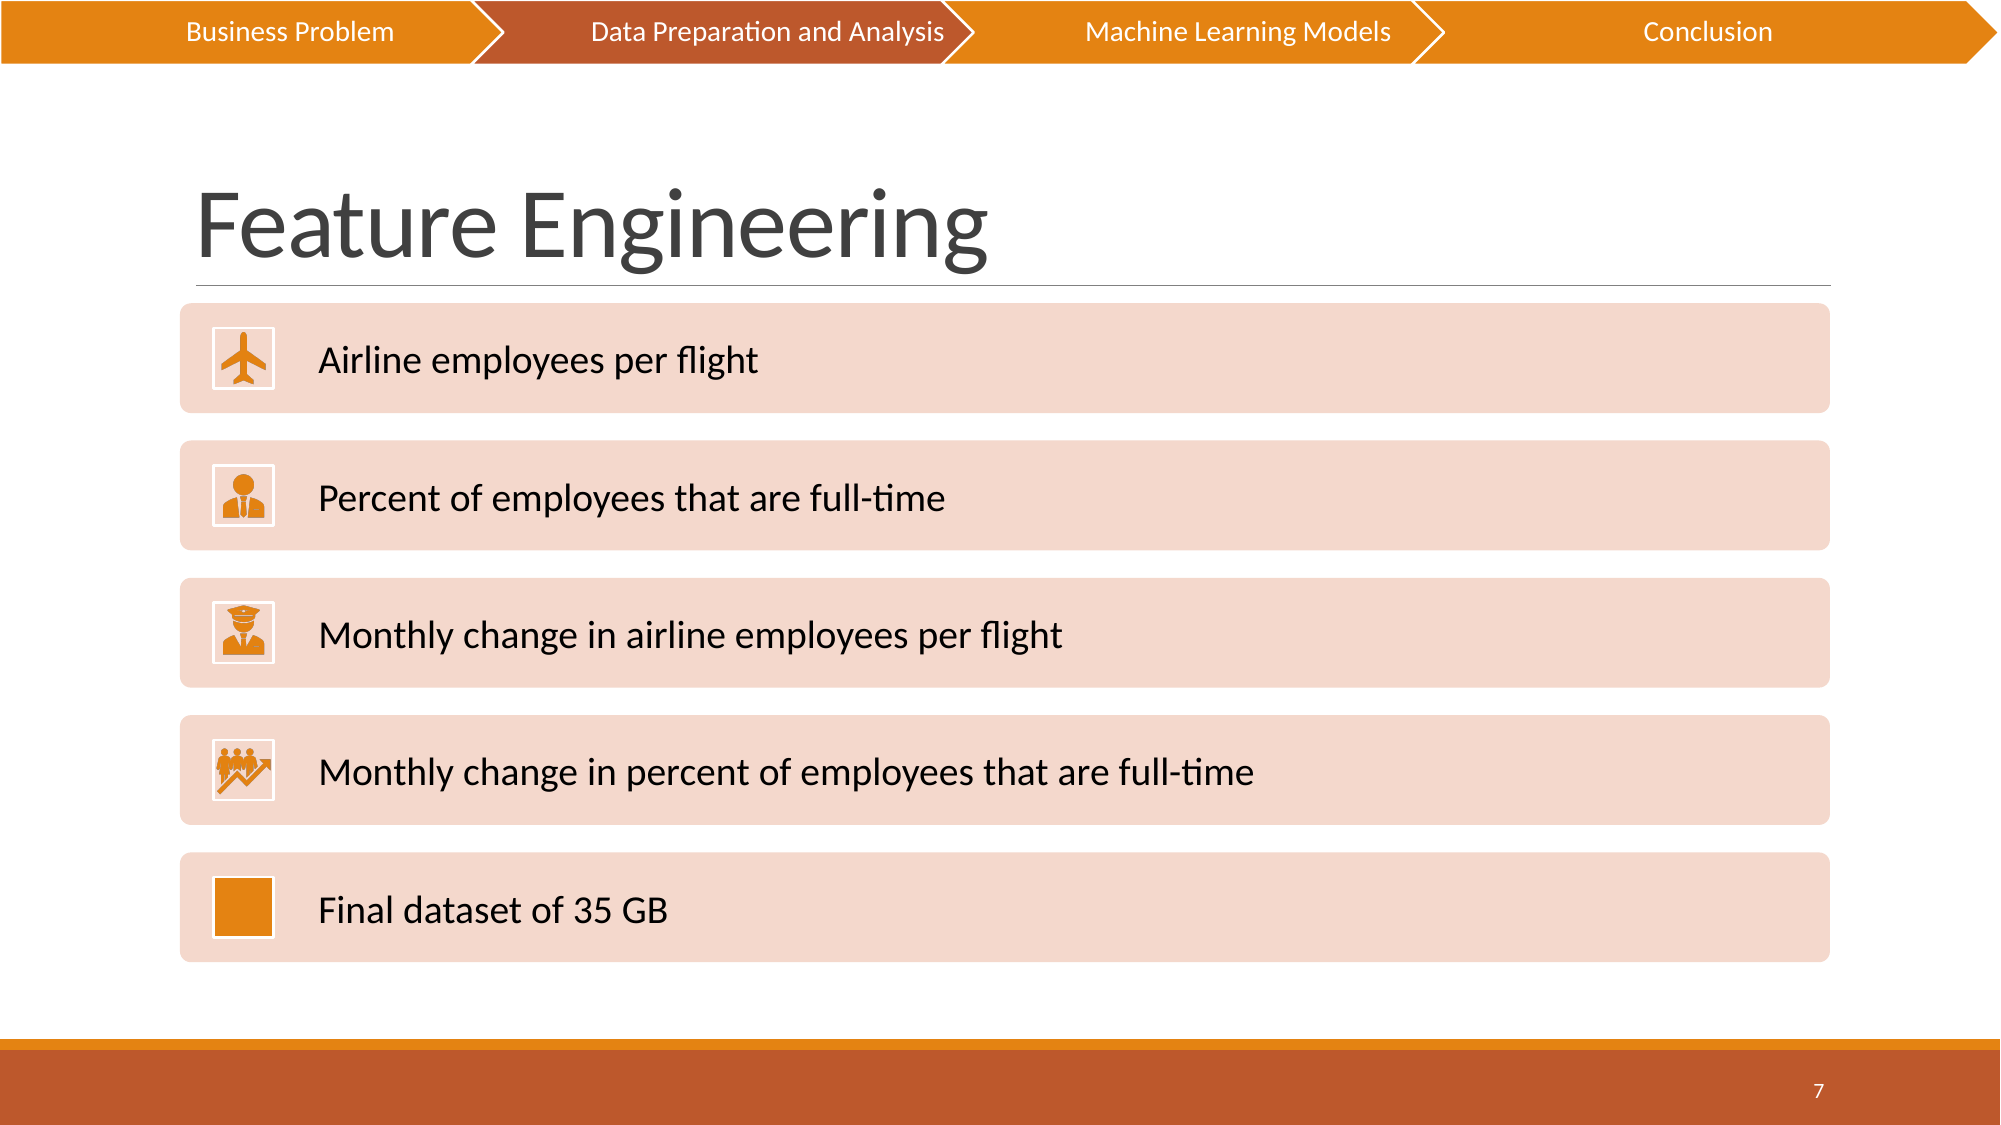

Business Problem
Data Preparation and Analysis
Machine Learning Models
Conclusion
# Feature Engineering
Airline employees per flight
Percent of employees that are full-time
Monthly change in airline employees per flight
Monthly change in percent of employees that are full-time
Final dataset of 35 GB
7